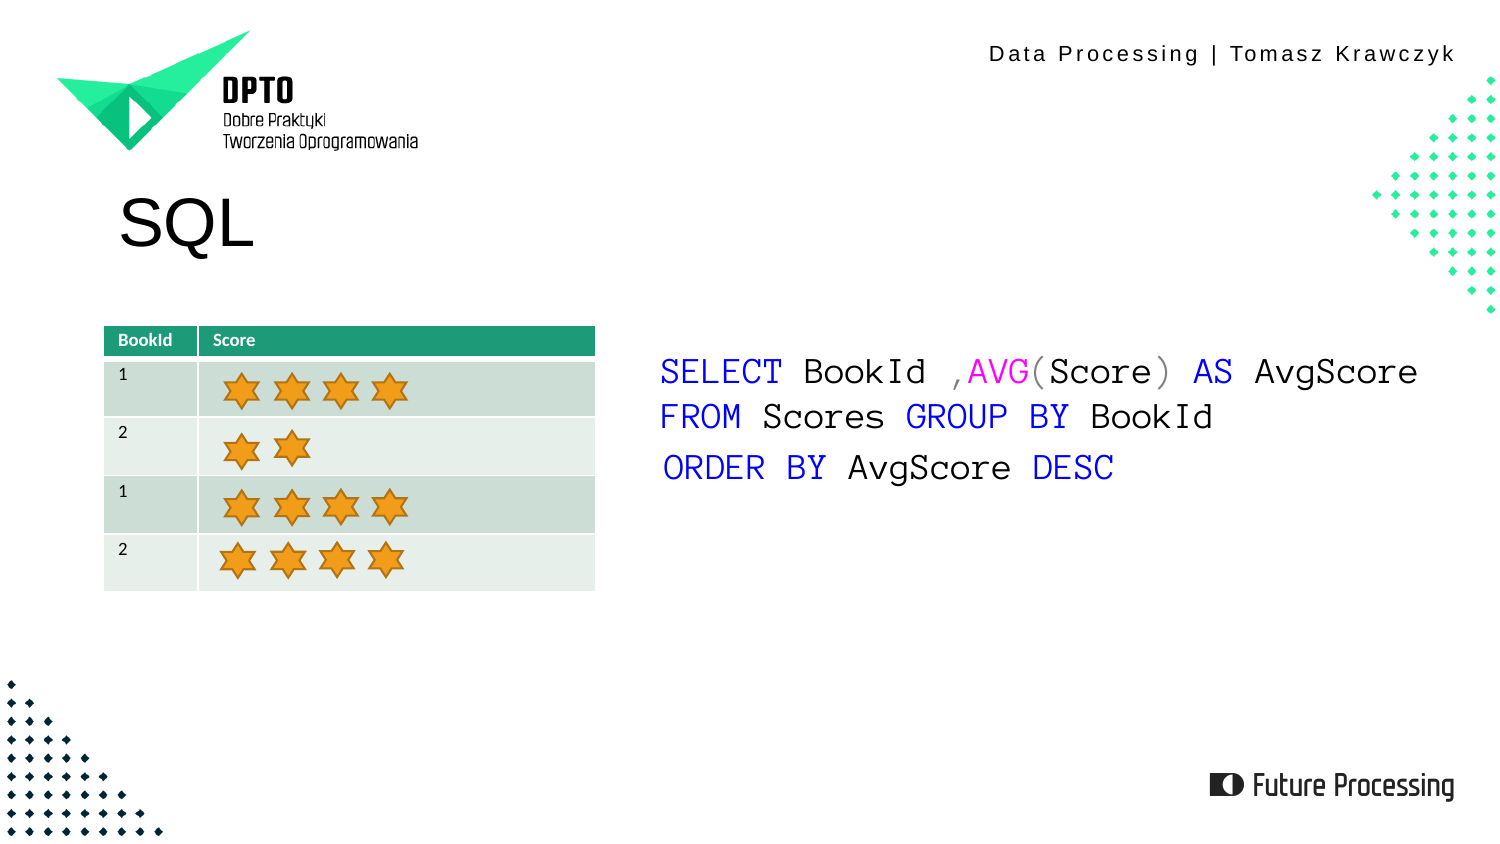

# SQL
| BookId | Score |
| --- | --- |
| 1 |  |
| 2 |  |
| 1 |  |
| 2 |  |
SELECT BookId ,AVG(Score) AS AvgScore
FROM Scores GROUP BY BookId

ORDER BY AvgScore DESC